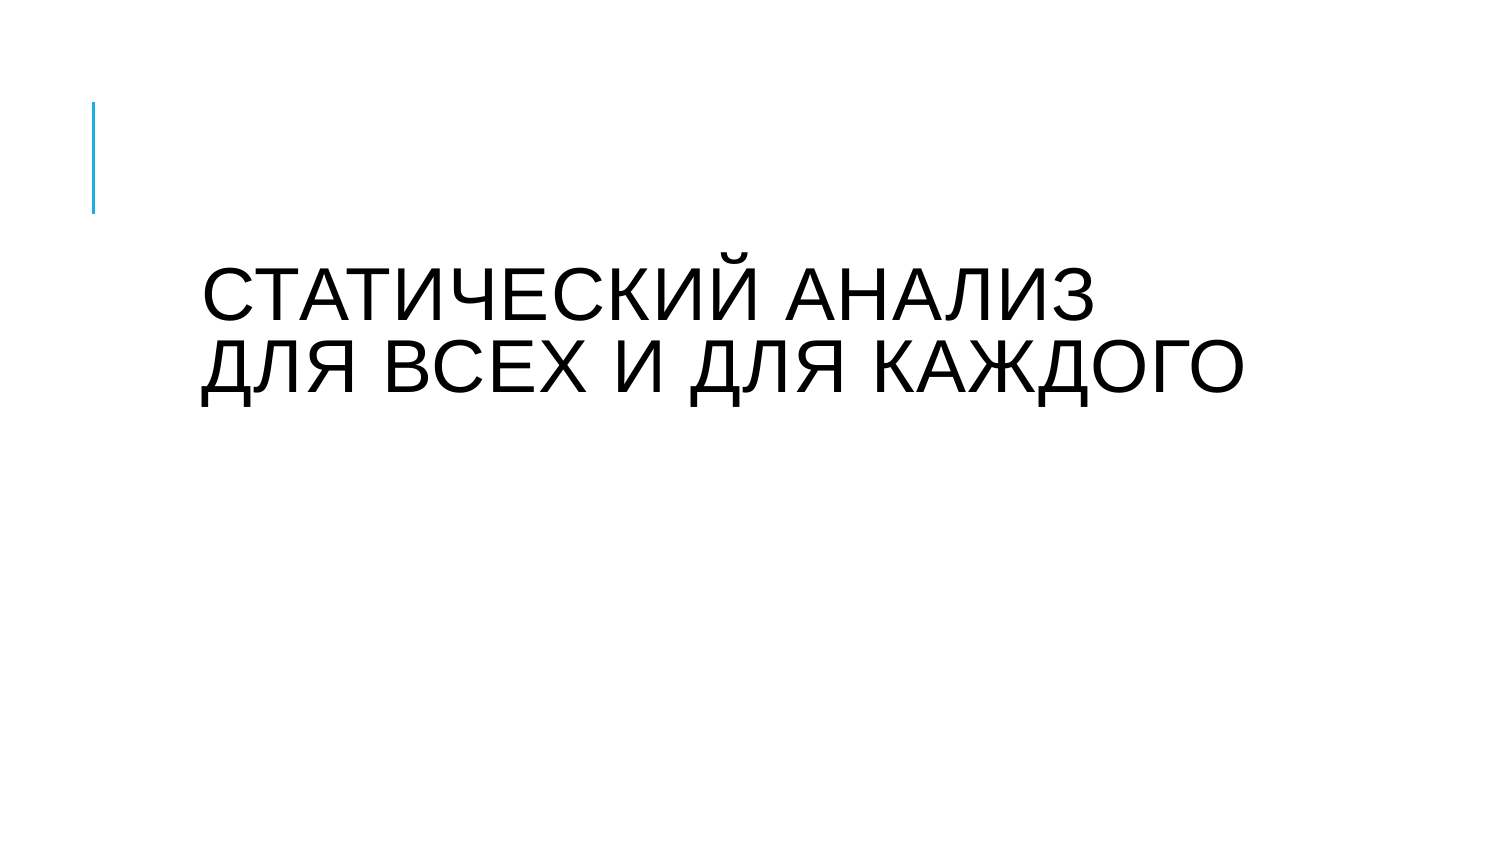

# Статический анализ для всех и для каждого